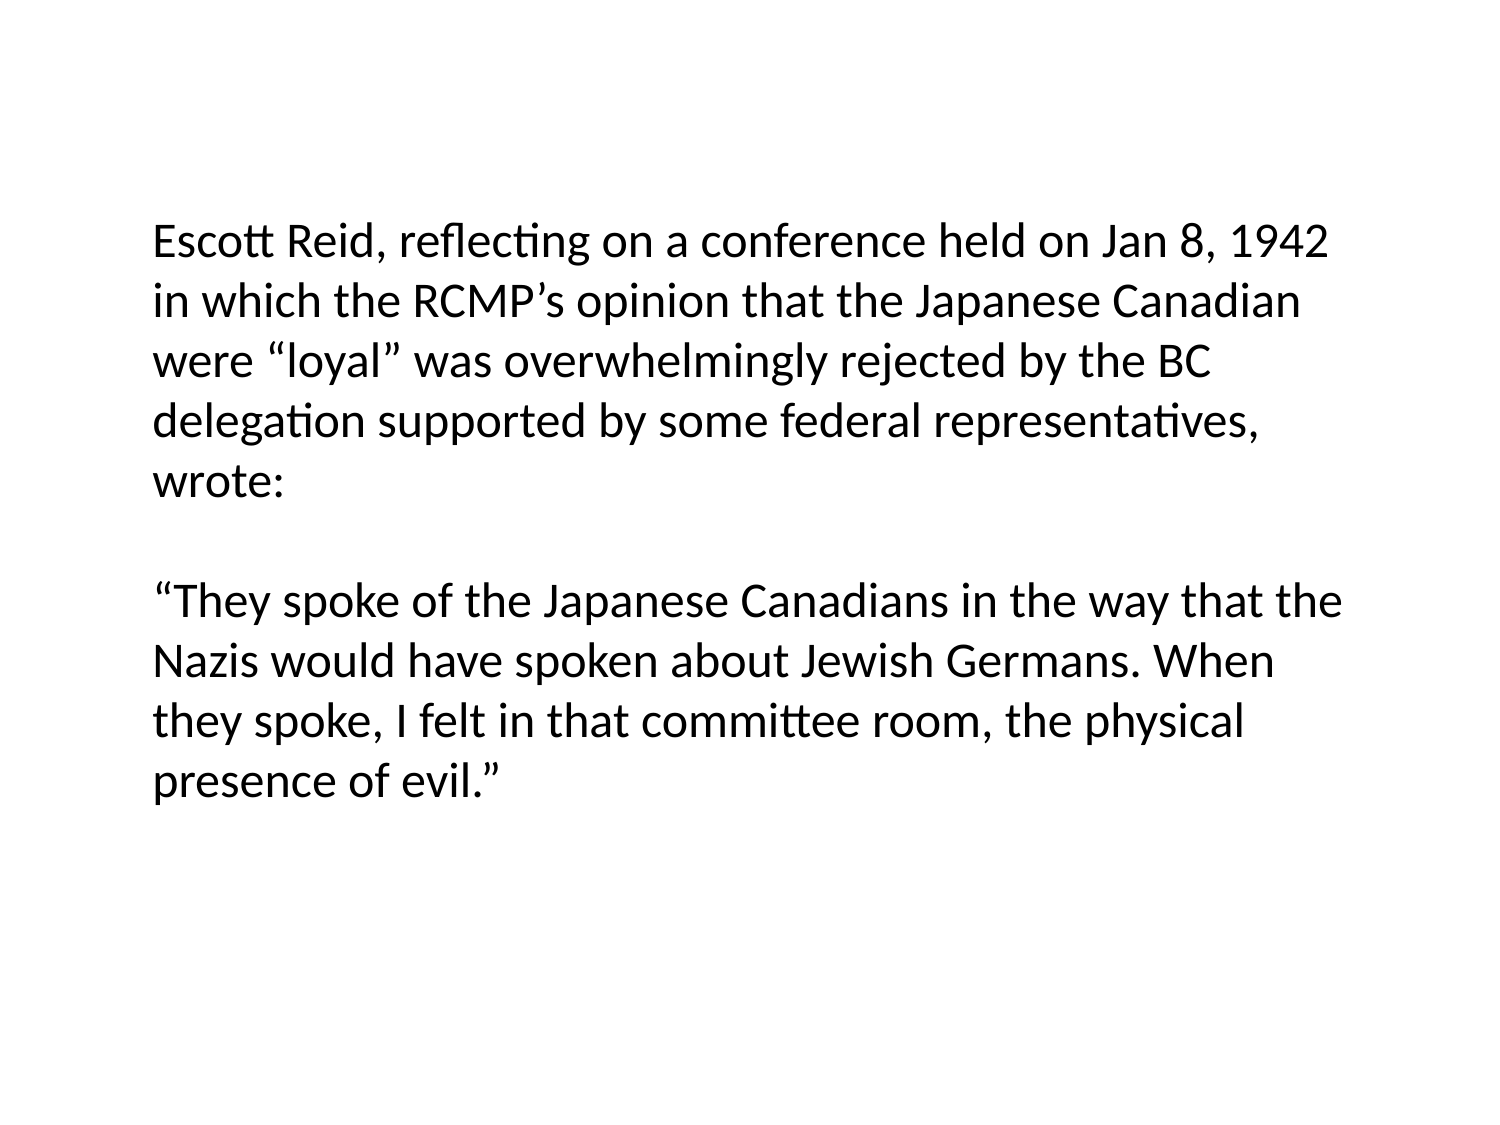

Escott Reid, reflecting on a conference held on Jan 8, 1942 in which the RCMP’s opinion that the Japanese Canadian were “loyal” was overwhelmingly rejected by the BC delegation supported by some federal representatives, wrote:

“They spoke of the Japanese Canadians in the way that the Nazis would have spoken about Jewish Germans. When they spoke, I felt in that committee room, the physical presence of evil.”